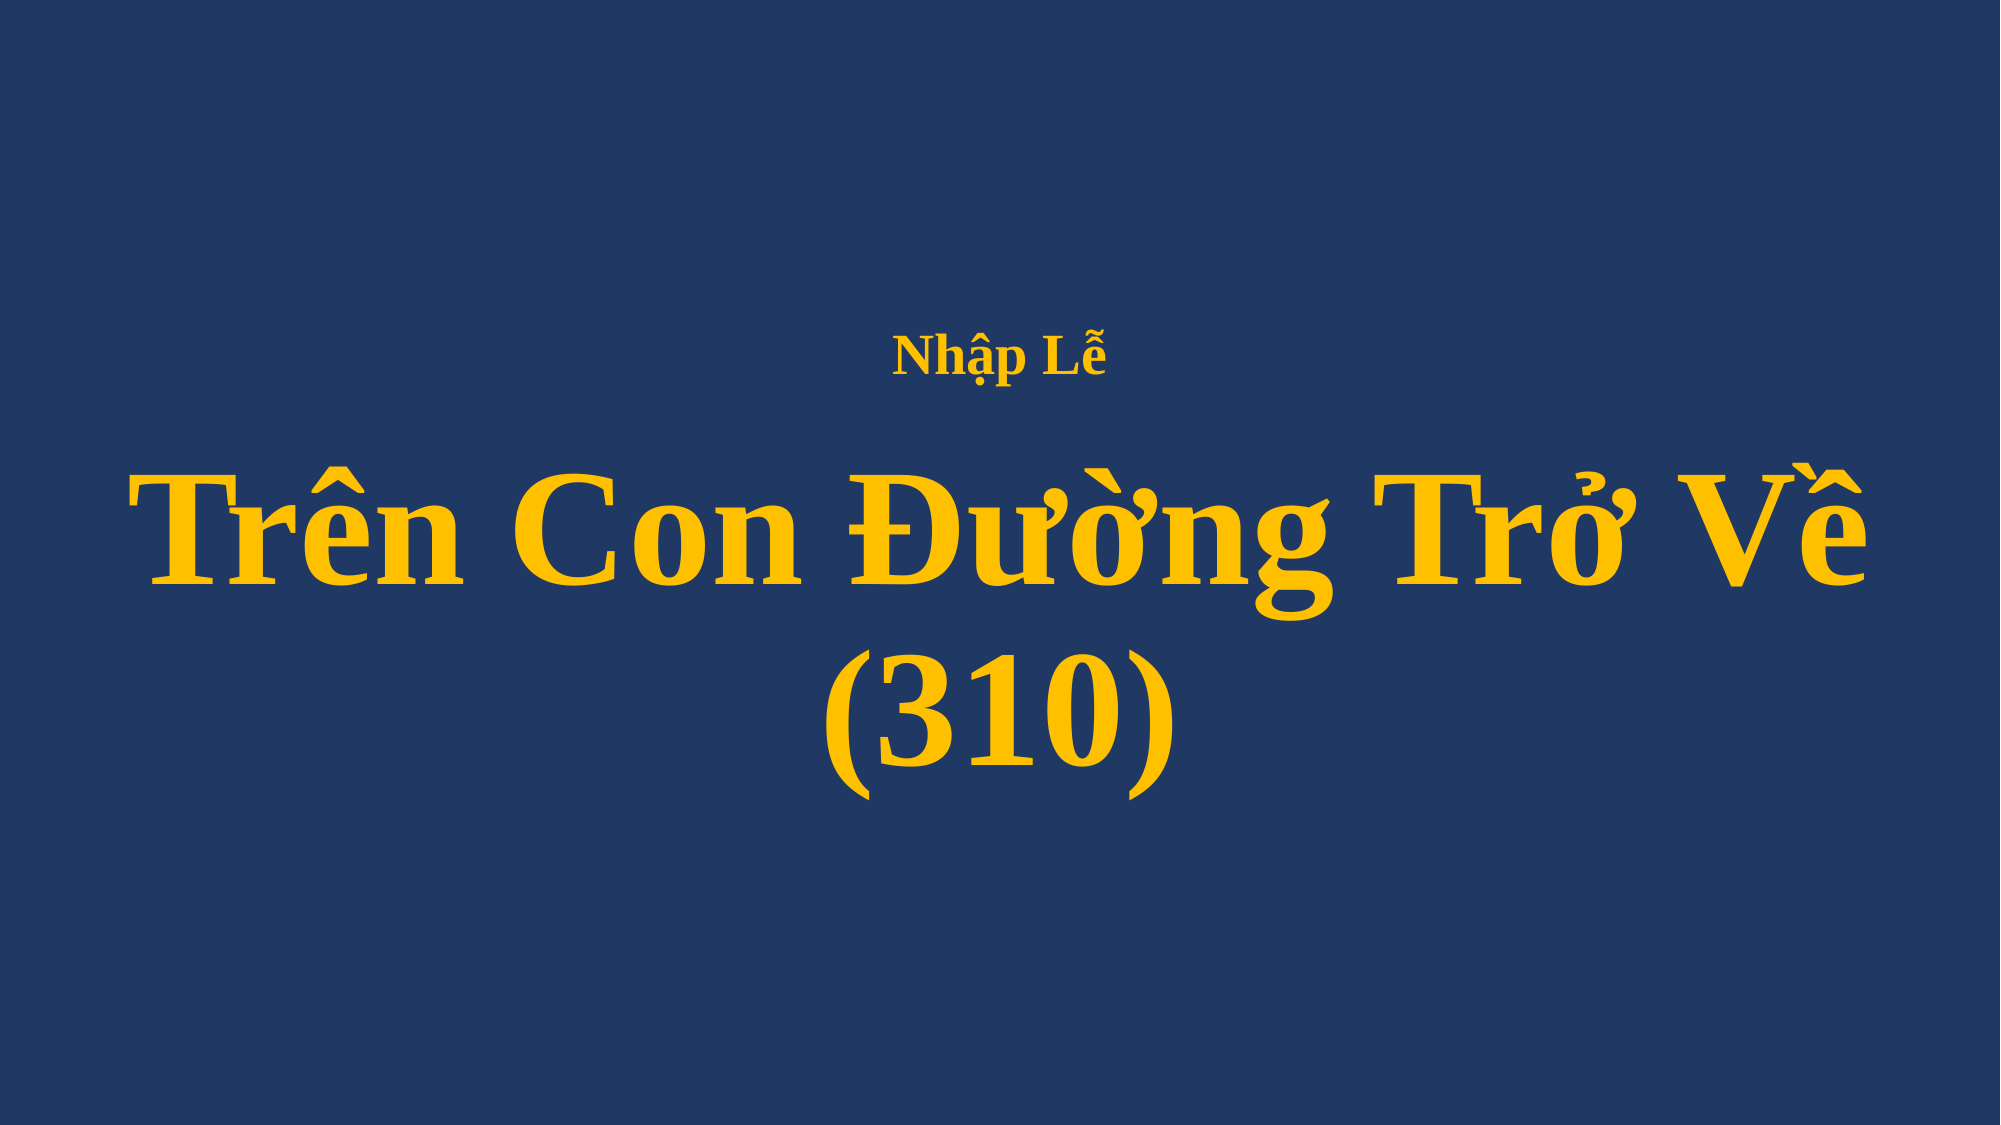

# Nhập Lễ Trên Con Đường Trở Về (310)